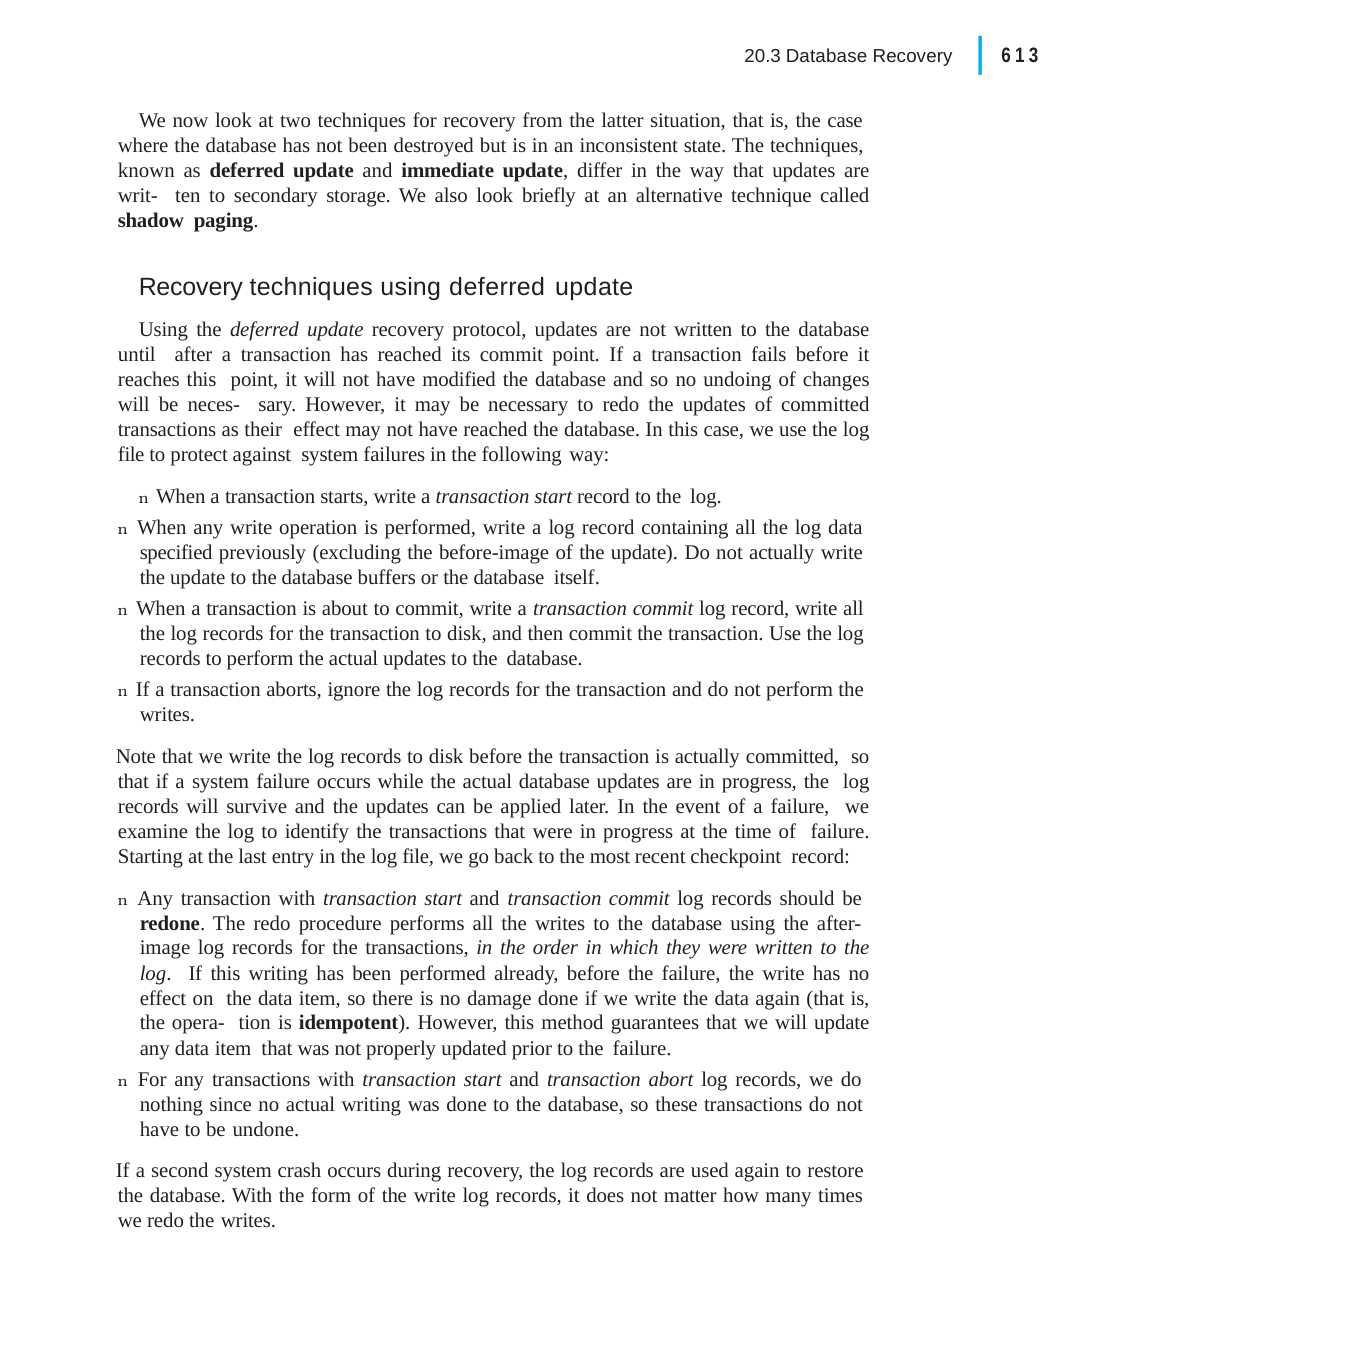

|
613
20.3 Database Recovery
We now look at two techniques for recovery from the latter situation, that is, the case  where the database has not been destroyed but is in an inconsistent state. The techniques,  known as deferred update and immediate update, differ in the way that updates are writ-  ten to secondary storage. We also look briefly at an alternative technique called shadow  paging.

Recovery techniques using deferred update
Using the deferred update recovery protocol, updates are not written to the database until  after a transaction has reached its commit point. If a transaction fails before it reaches this  point, it will not have modified the database and so no undoing of changes will be neces-  sary. However, it may be necessary to redo the updates of committed transactions as their  effect may not have reached the database. In this case, we use the log file to protect against  system failures in the following way:
n When a transaction starts, write a transaction start record to the log.
n When any write operation is performed, write a log record containing all the log data  specified previously (excluding the before-image of the update). Do not actually write  the update to the database buffers or the database itself.
n When a transaction is about to commit, write a transaction commit log record, write all  the log records for the transaction to disk, and then commit the transaction. Use the log  records to perform the actual updates to the database.
n If a transaction aborts, ignore the log records for the transaction and do not perform the  writes.
Note that we write the log records to disk before the transaction is actually committed,  so that if a system failure occurs while the actual database updates are in progress, the  log records will survive and the updates can be applied later. In the event of a failure,  we examine the log to identify the transactions that were in progress at the time of  failure. Starting at the last entry in the log file, we go back to the most recent checkpoint  record:
n Any transaction with transaction start and transaction commit log records should be  redone. The redo procedure performs all the writes to the database using the after-  image log records for the transactions, in the order in which they were written to the log.  If this writing has been performed already, before the failure, the write has no effect on  the data item, so there is no damage done if we write the data again (that is, the opera-  tion is idempotent). However, this method guarantees that we will update any data item  that was not properly updated prior to the failure.
n For any transactions with transaction start and transaction abort log records, we do  nothing since no actual writing was done to the database, so these transactions do not  have to be undone.
If a second system crash occurs during recovery, the log records are used again to restore  the database. With the form of the write log records, it does not matter how many times  we redo the writes.